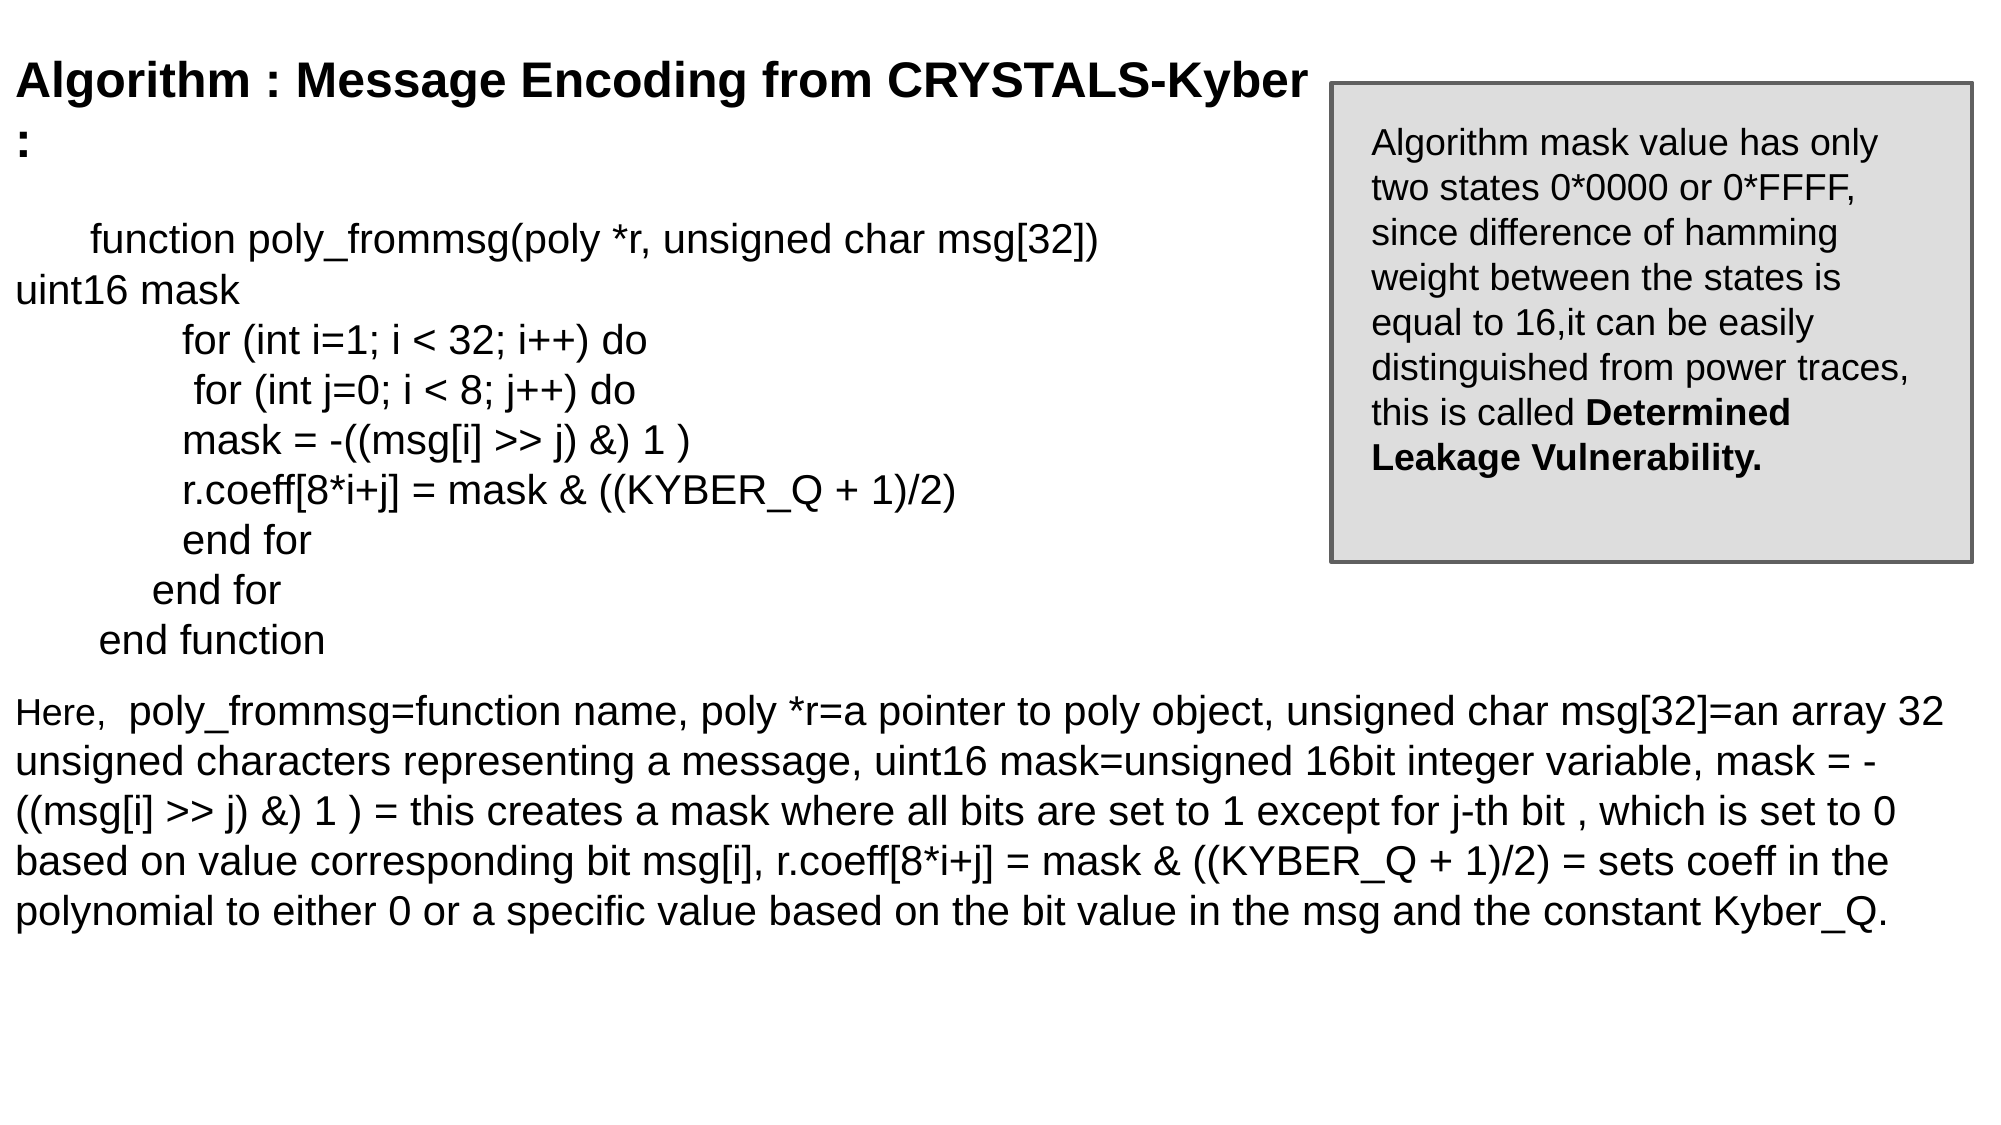

Algorithm : Message Encoding from CRYSTALS-Kyber :

  function poly_frommsg(poly *r, unsigned char msg[32])    uint16 mask
    for (int i=1; i < 32; i++) do
     for (int j=0; i < 8; j++) do
    mask = -((msg[i] >> j) &) 1 )
    r.coeff[8*i+j] = mask & ((KYBER_Q + 1)/2)
    end for
    end for
  end function

Algorithm mask value has only two states 0*0000 or 0*FFFF, since difference of hamming weight between the states is equal to 16,it can be easily distinguished from power traces, this is called Determined Leakage Vulnerability.
Here,  poly_frommsg=function name, poly *r=a pointer to poly object, unsigned char msg[32]=an array 32 unsigned characters representing a message, uint16 mask=unsigned 16bit integer variable, mask = -((msg[i] >> j) &) 1 ) = this creates a mask where all bits are set to 1 except for j-th bit , which is set to 0 based on value corresponding bit msg[i], r.coeff[8*i+j] = mask & ((KYBER_Q + 1)/2) = sets coeff in the polynomial to either 0 or a specific value based on the bit value in the msg and the constant Kyber_Q.